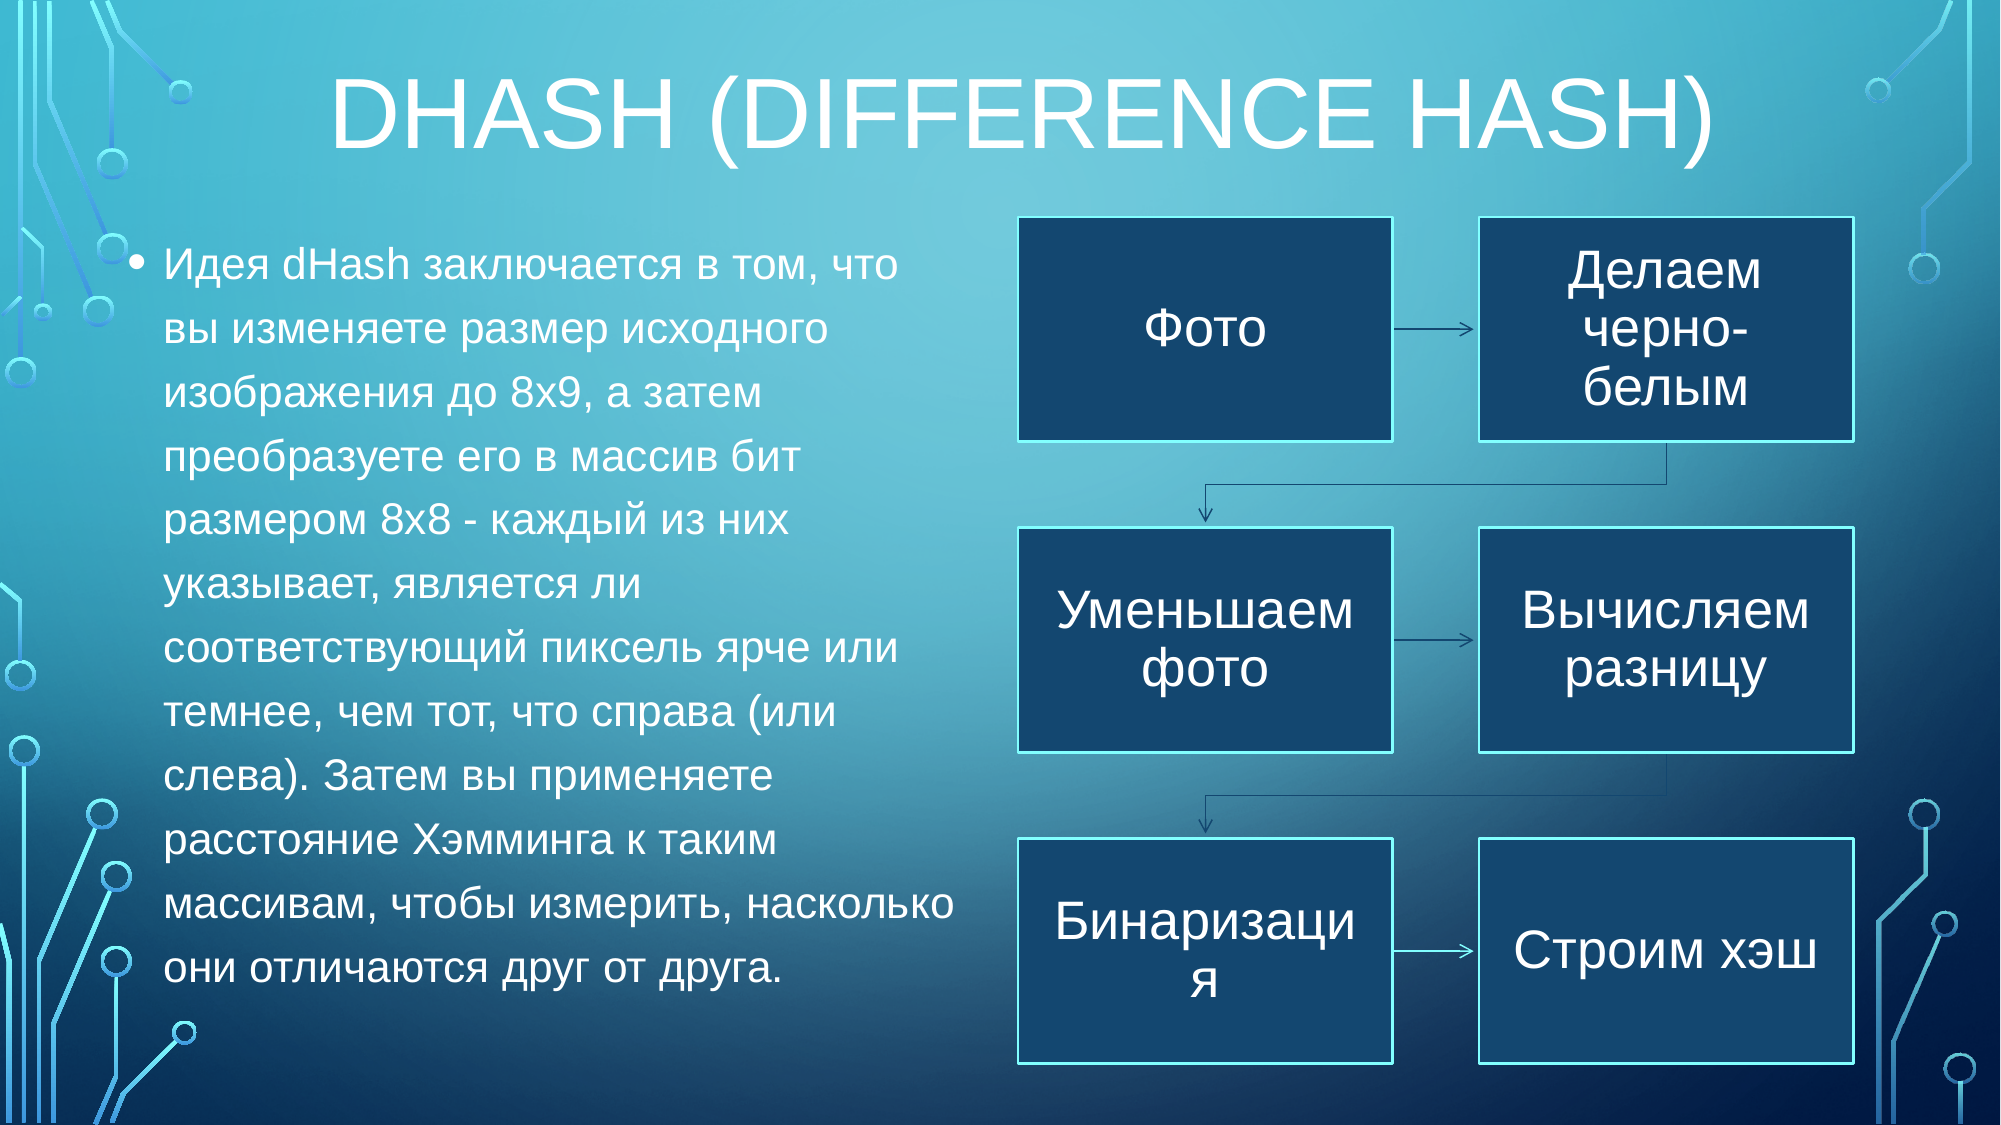

# dhash (Difference Hash)
Идея dHash заключается в том, что вы изменяете размер исходного изображения до 8x9, а затем преобразуете его в массив бит размером 8x8 - каждый из них указывает, является ли соответствующий пиксель ярче или темнее, чем тот, что справа (или слева). Затем вы применяете расстояние Хэмминга к таким массивам, чтобы измерить, насколько они отличаются друг от друга.

Фото

Делаем черно-белым

Уменьшаем фото

Вычисляем разницу

Бинаризация
Строим хэш